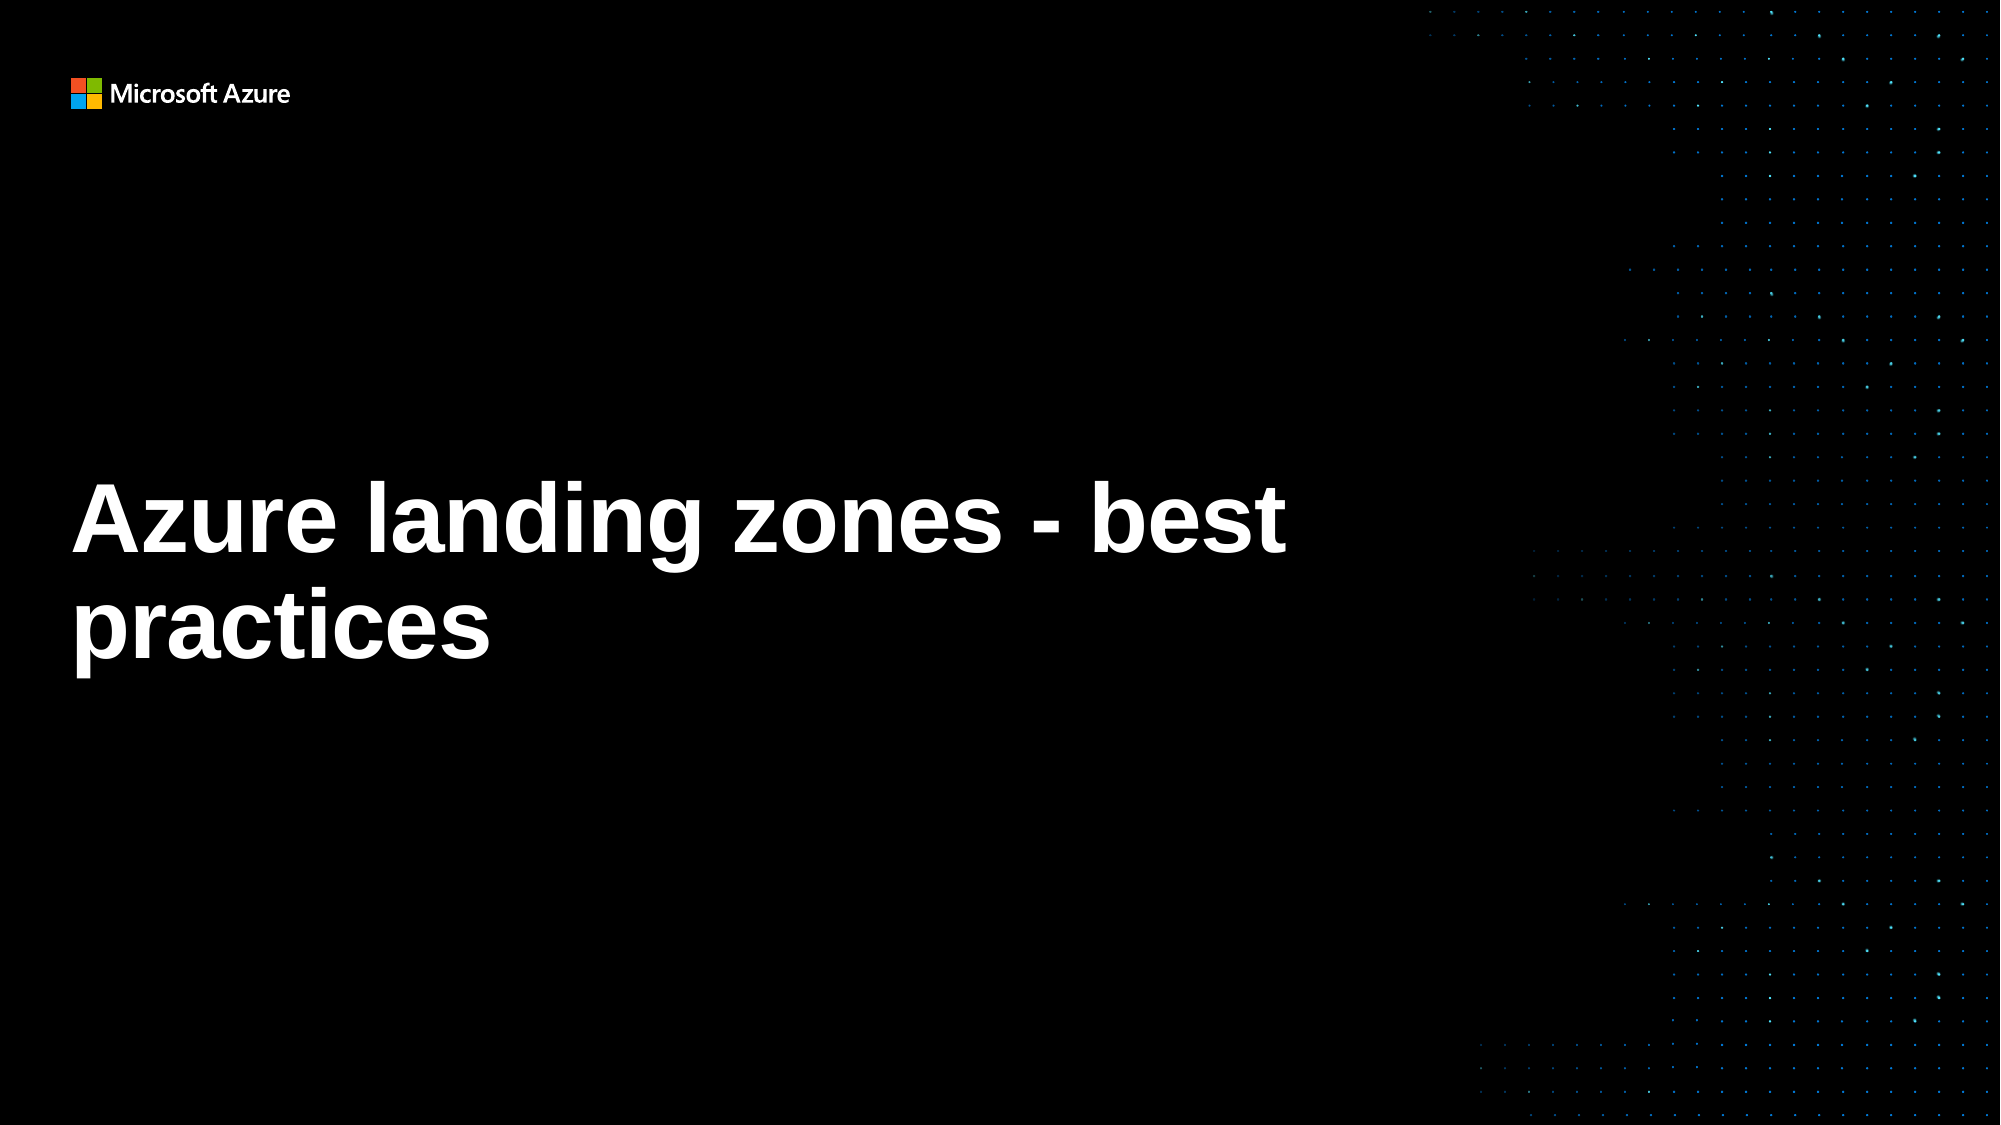

# Azure landing zones - best practices